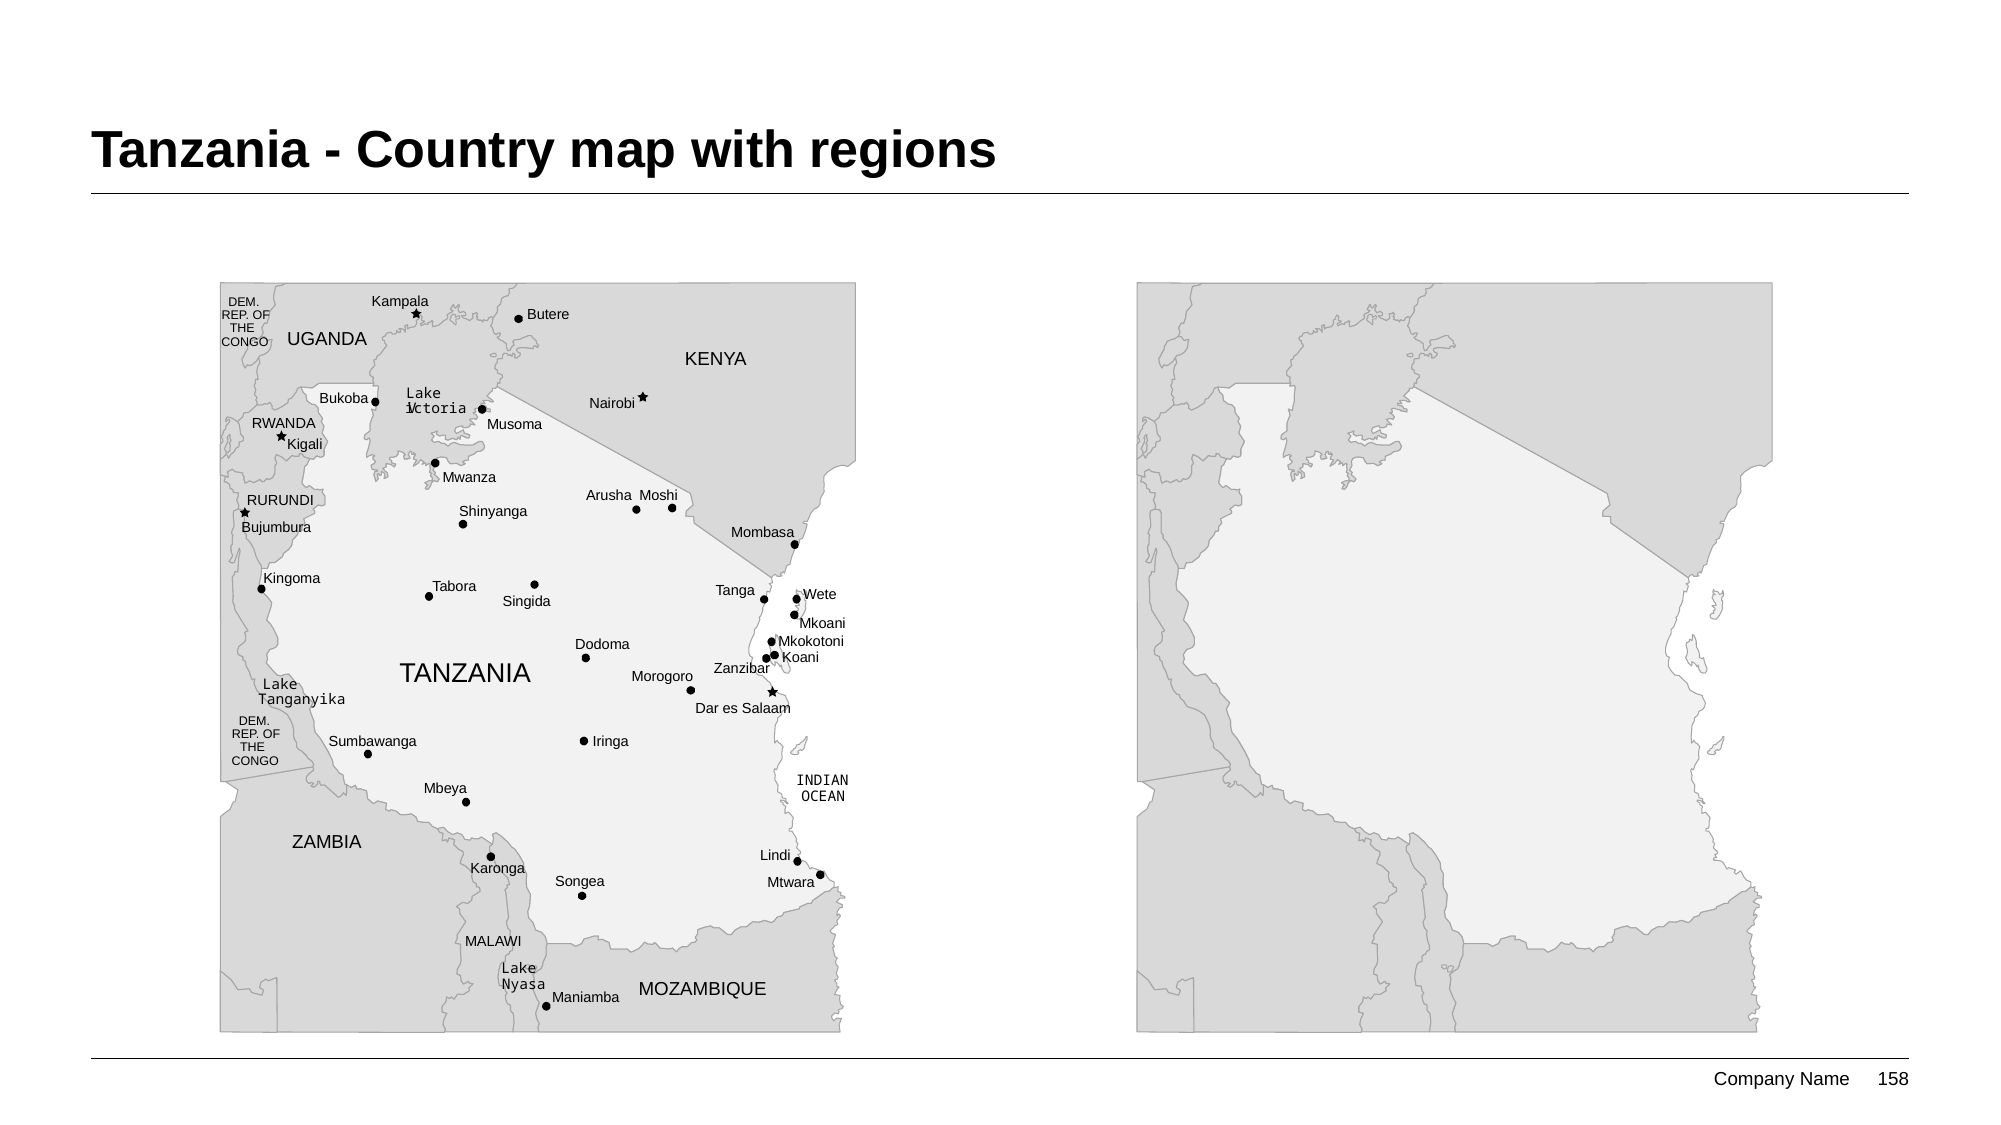

# Tanzania - Country map with regions

Kampala
DEM.
Butere
REP. OF

THE
UGANDA
CONGO
KENYA
Lake
Bukoba

Nairobi

V
ictoria

RWANDA
Musoma

Kigali

Mwanza
Moshi
Arusha
RURUNDI
Shinyanga

Bujumbura

Mombasa

Kingoma
Tabora

Tanga

Wete

Singida

Mkoani
Mkokotoni
Dodoma

Koani

TANZANIA
Zanzibar
Morogoro
Lake

Tanganyika
Dar es Salaam
DEM.
REP. OF
Iringa
Sumbawanga

THE

CONGO
INDIAN
Mbeya
OCEAN

ZAMBIA
Lindi

Karonga

Songea
Mtwara

MALAWI
Lake
Nyasa
MOZAMBIQUE
Maniamba